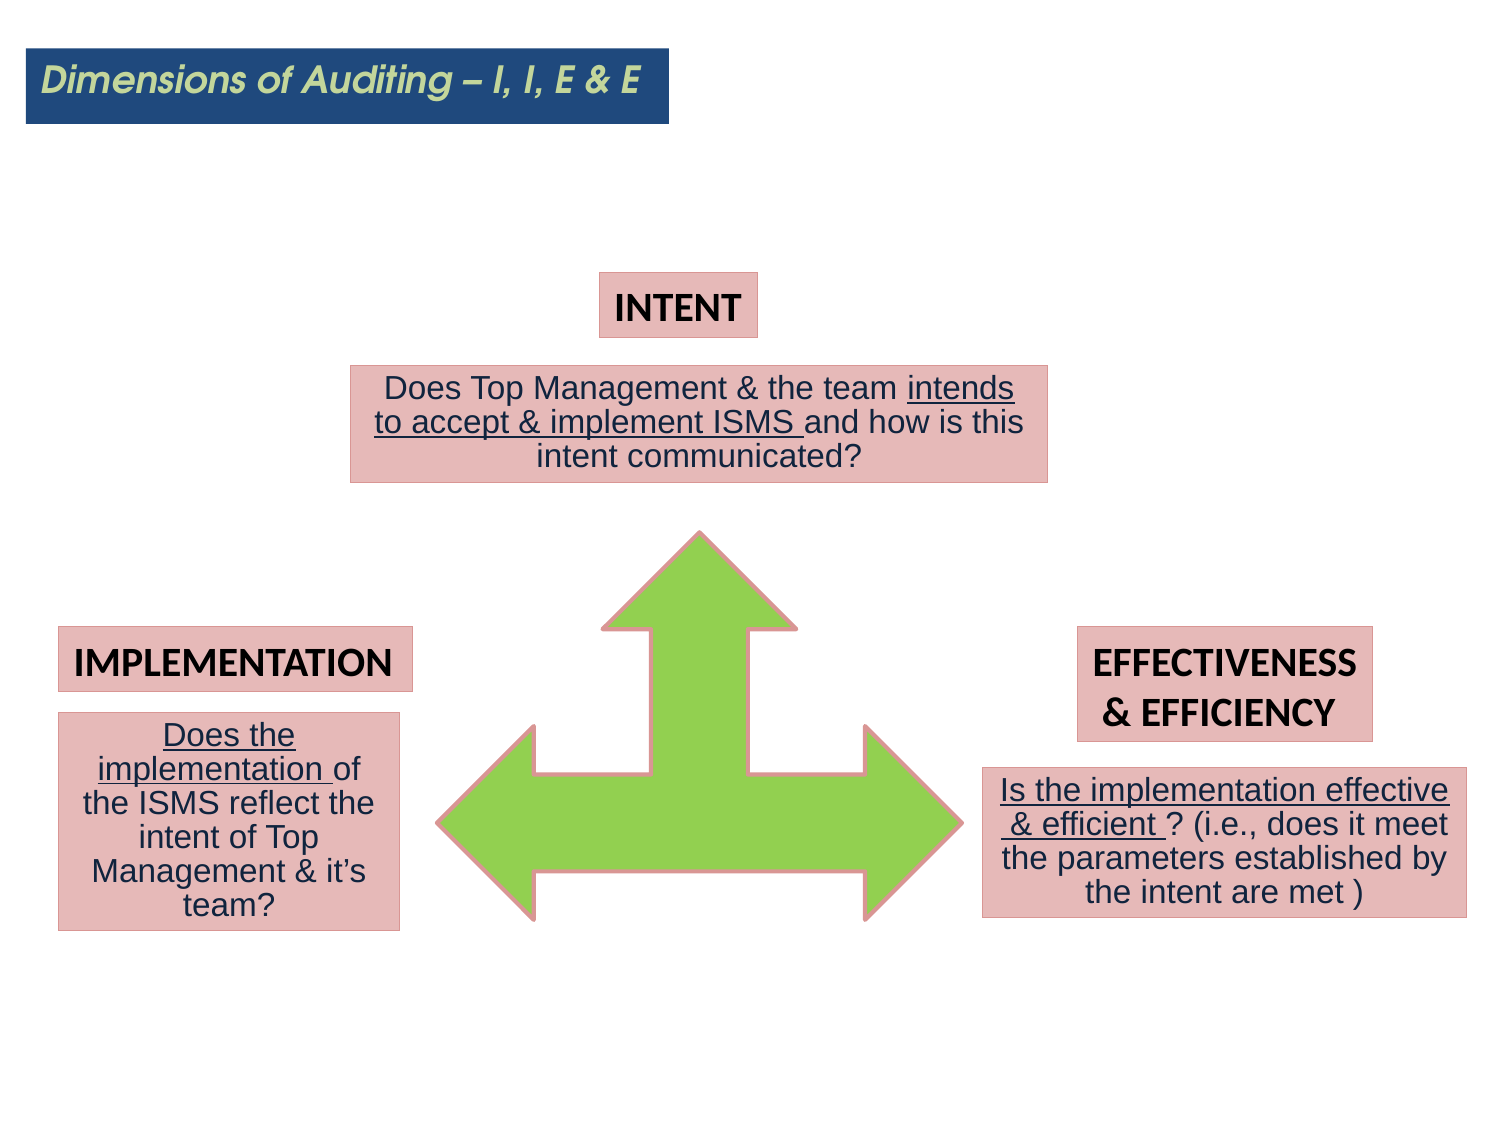

Dimensions of Auditing – I, I, E & E
INTENT
Does Top Management & the team intends to accept & implement ISMS and how is this intent communicated?

IMPLEMENTATION
Does the implementation of the ISMS reflect the intent of Top Management & it’s team?
EFFECTIVENESS
 & EFFICIENCY
Is the implementation effective  & efficient ? (i.e., does it meet the parameters established by the intent are met )